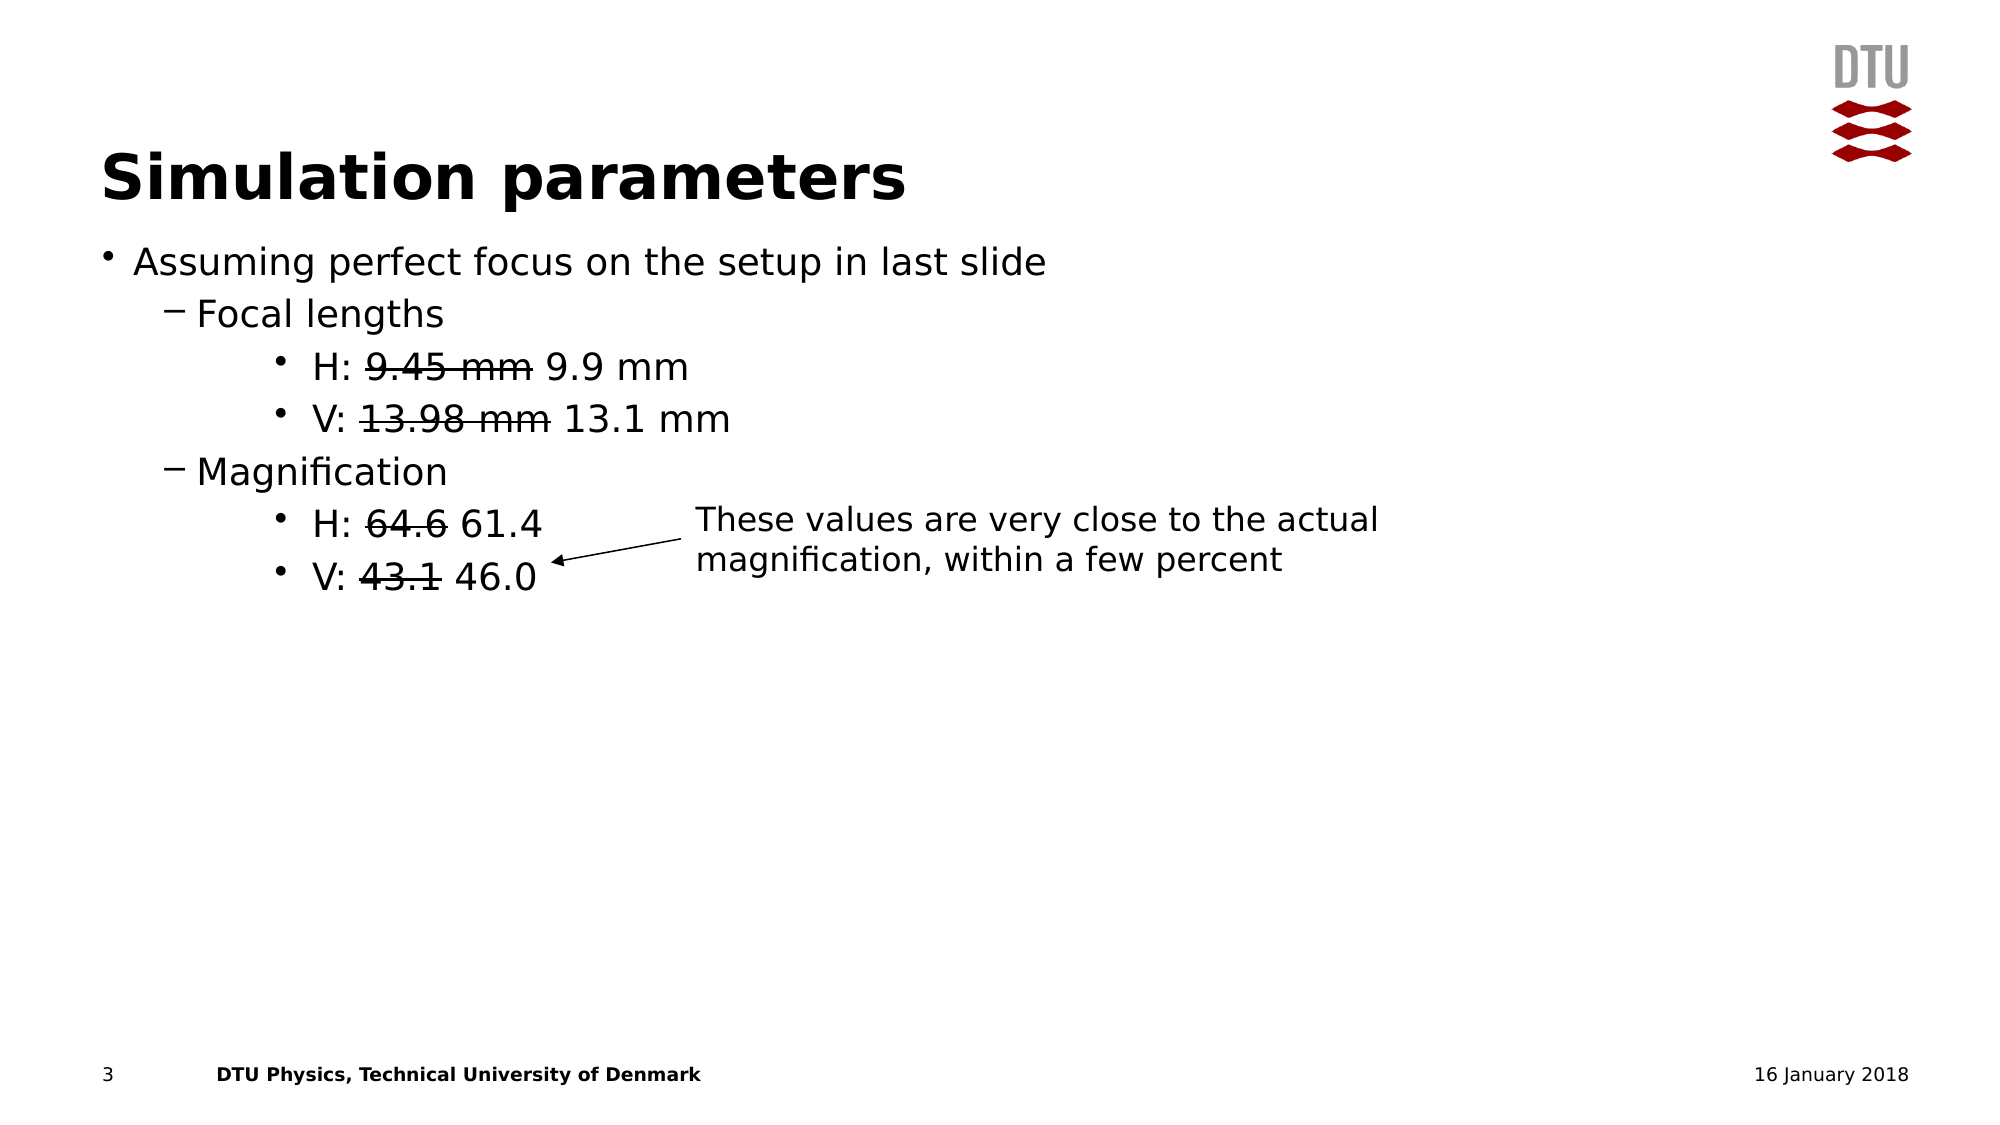

# Simulation parameters
Assuming perfect focus on the setup in last slide
Focal lengths
H: 9.45 mm 9.9 mm
V: 13.98 mm 13.1 mm
Magnification
H: 64.6 61.4
V: 43.1 46.0
These values are very close to the actual magnification, within a few percent
3